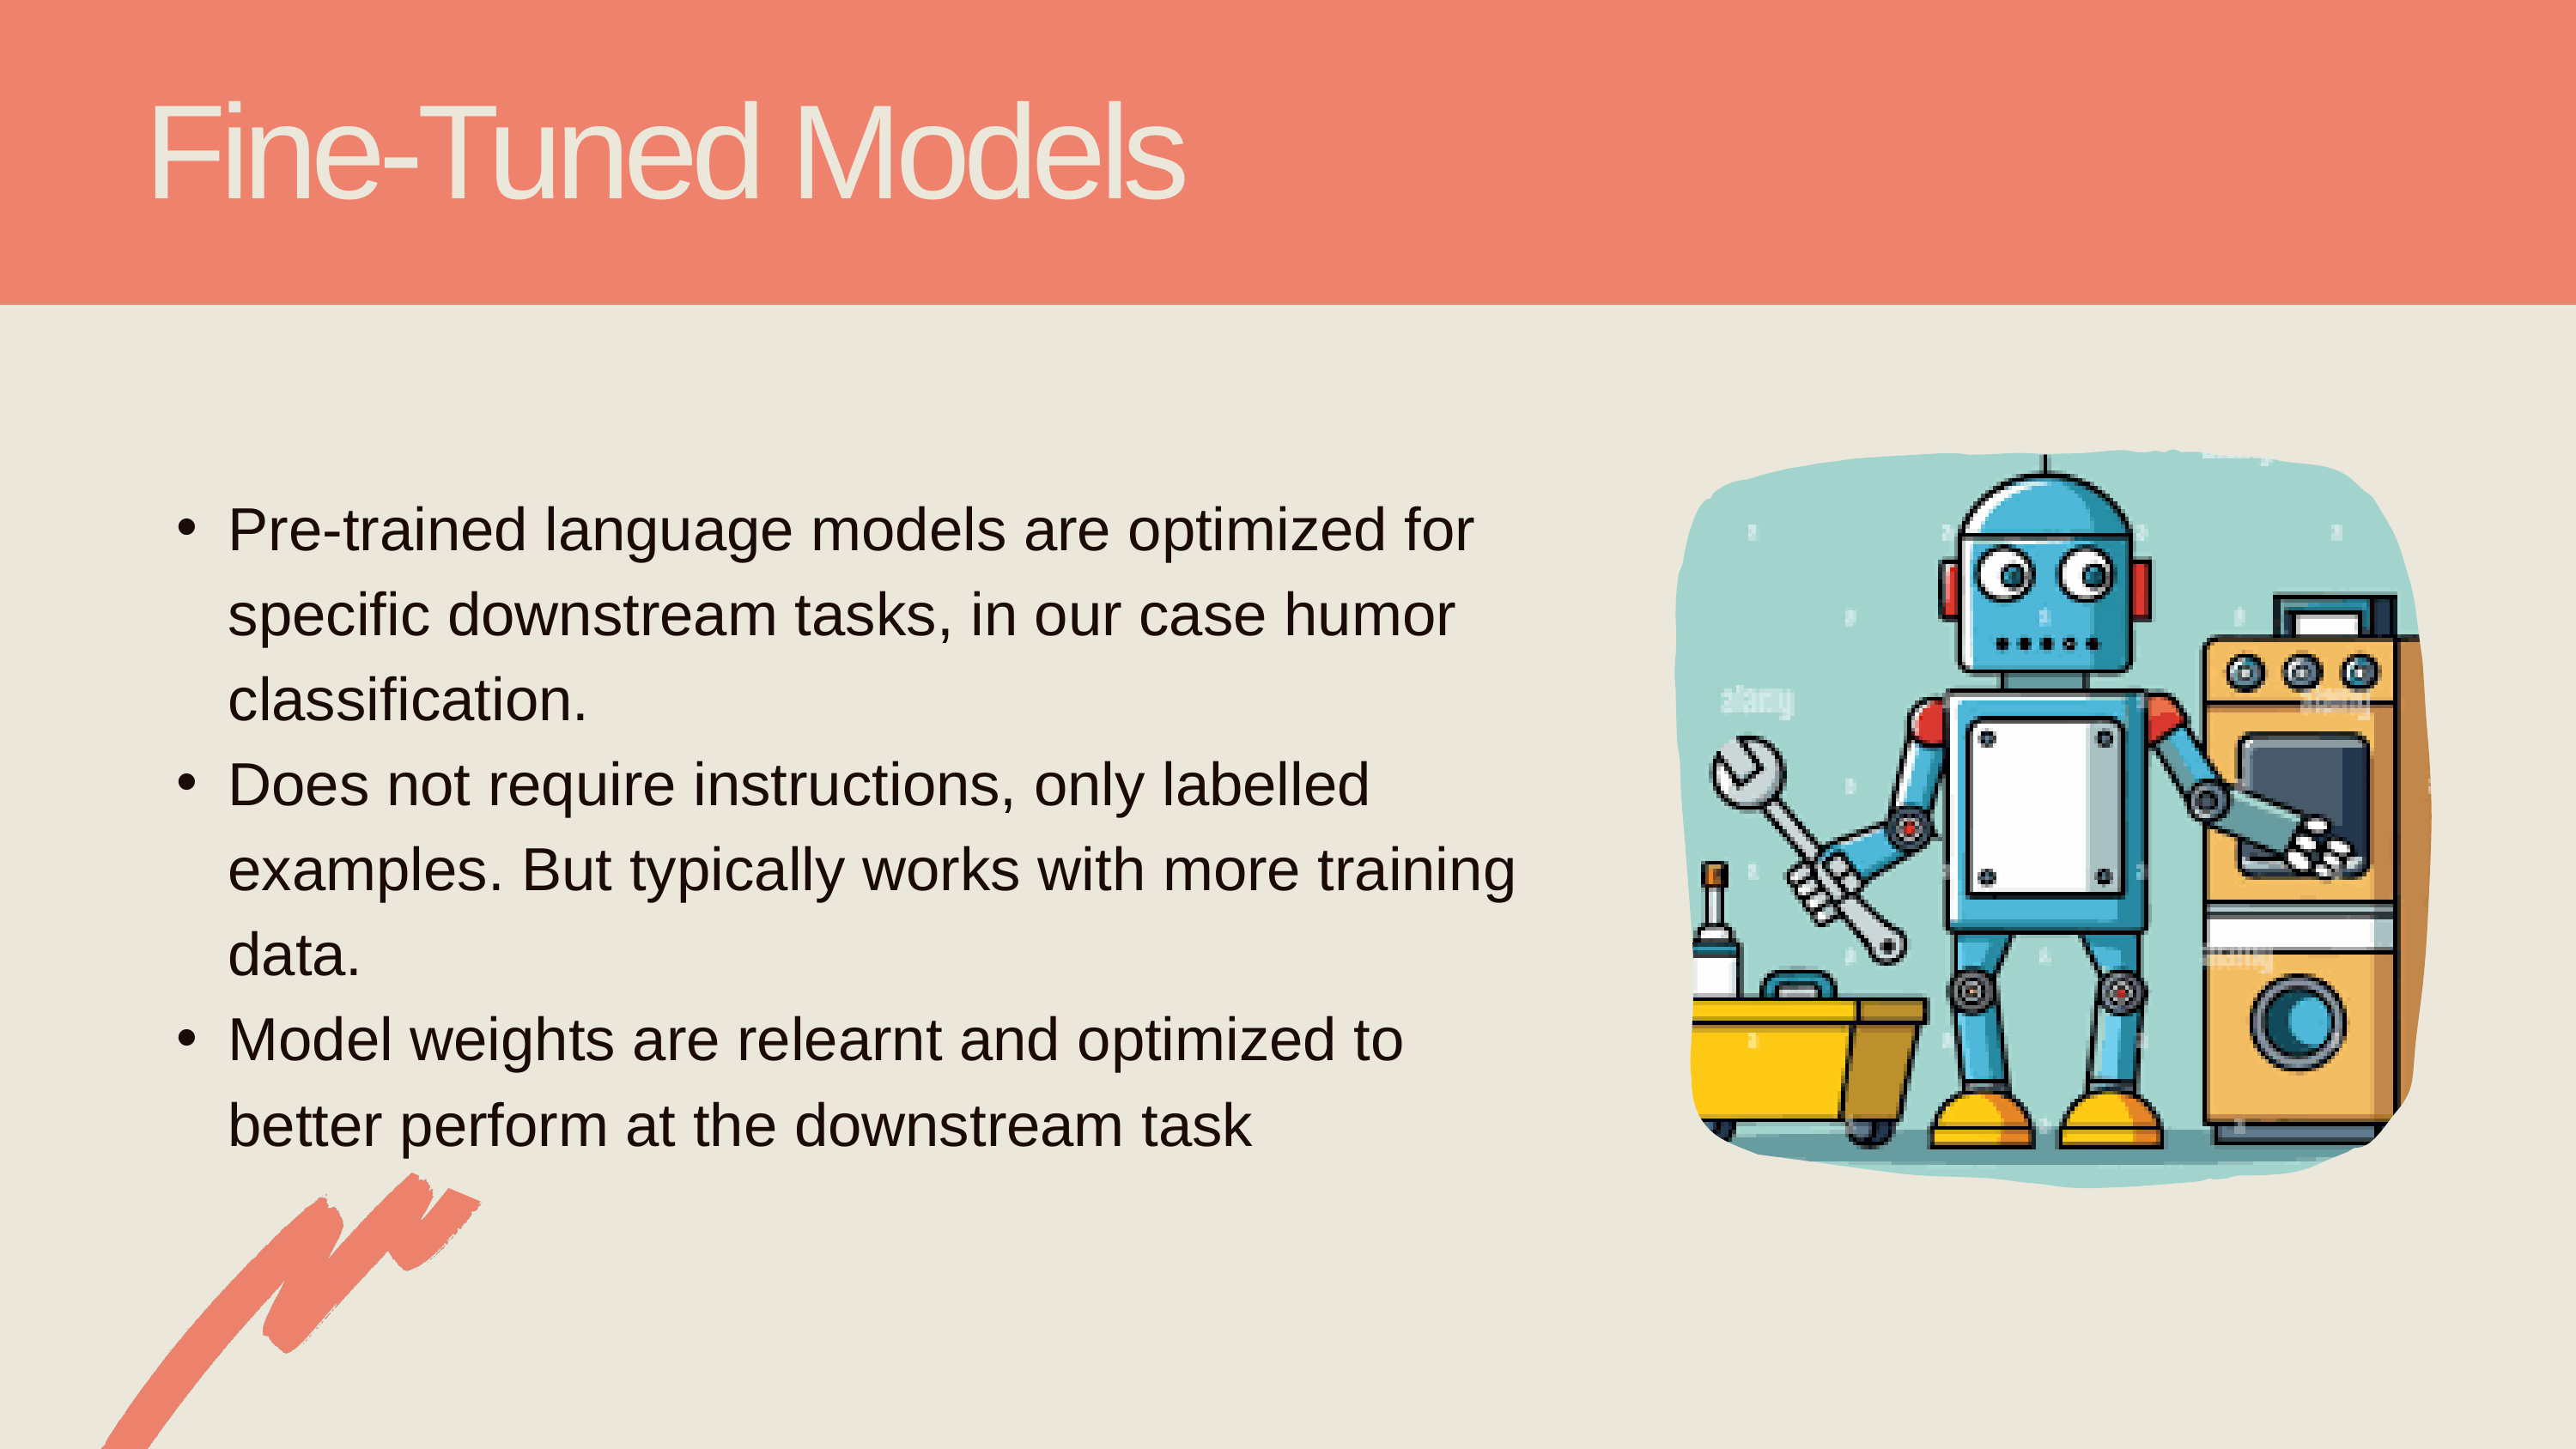

Fine-Tuned Models

Pre-trained language models are optimized for specific downstream tasks, in our case humor classification.
Does not require instructions, only labelled examples. But typically works with more training data.
Model weights are relearnt and optimized to better perform at the downstream task